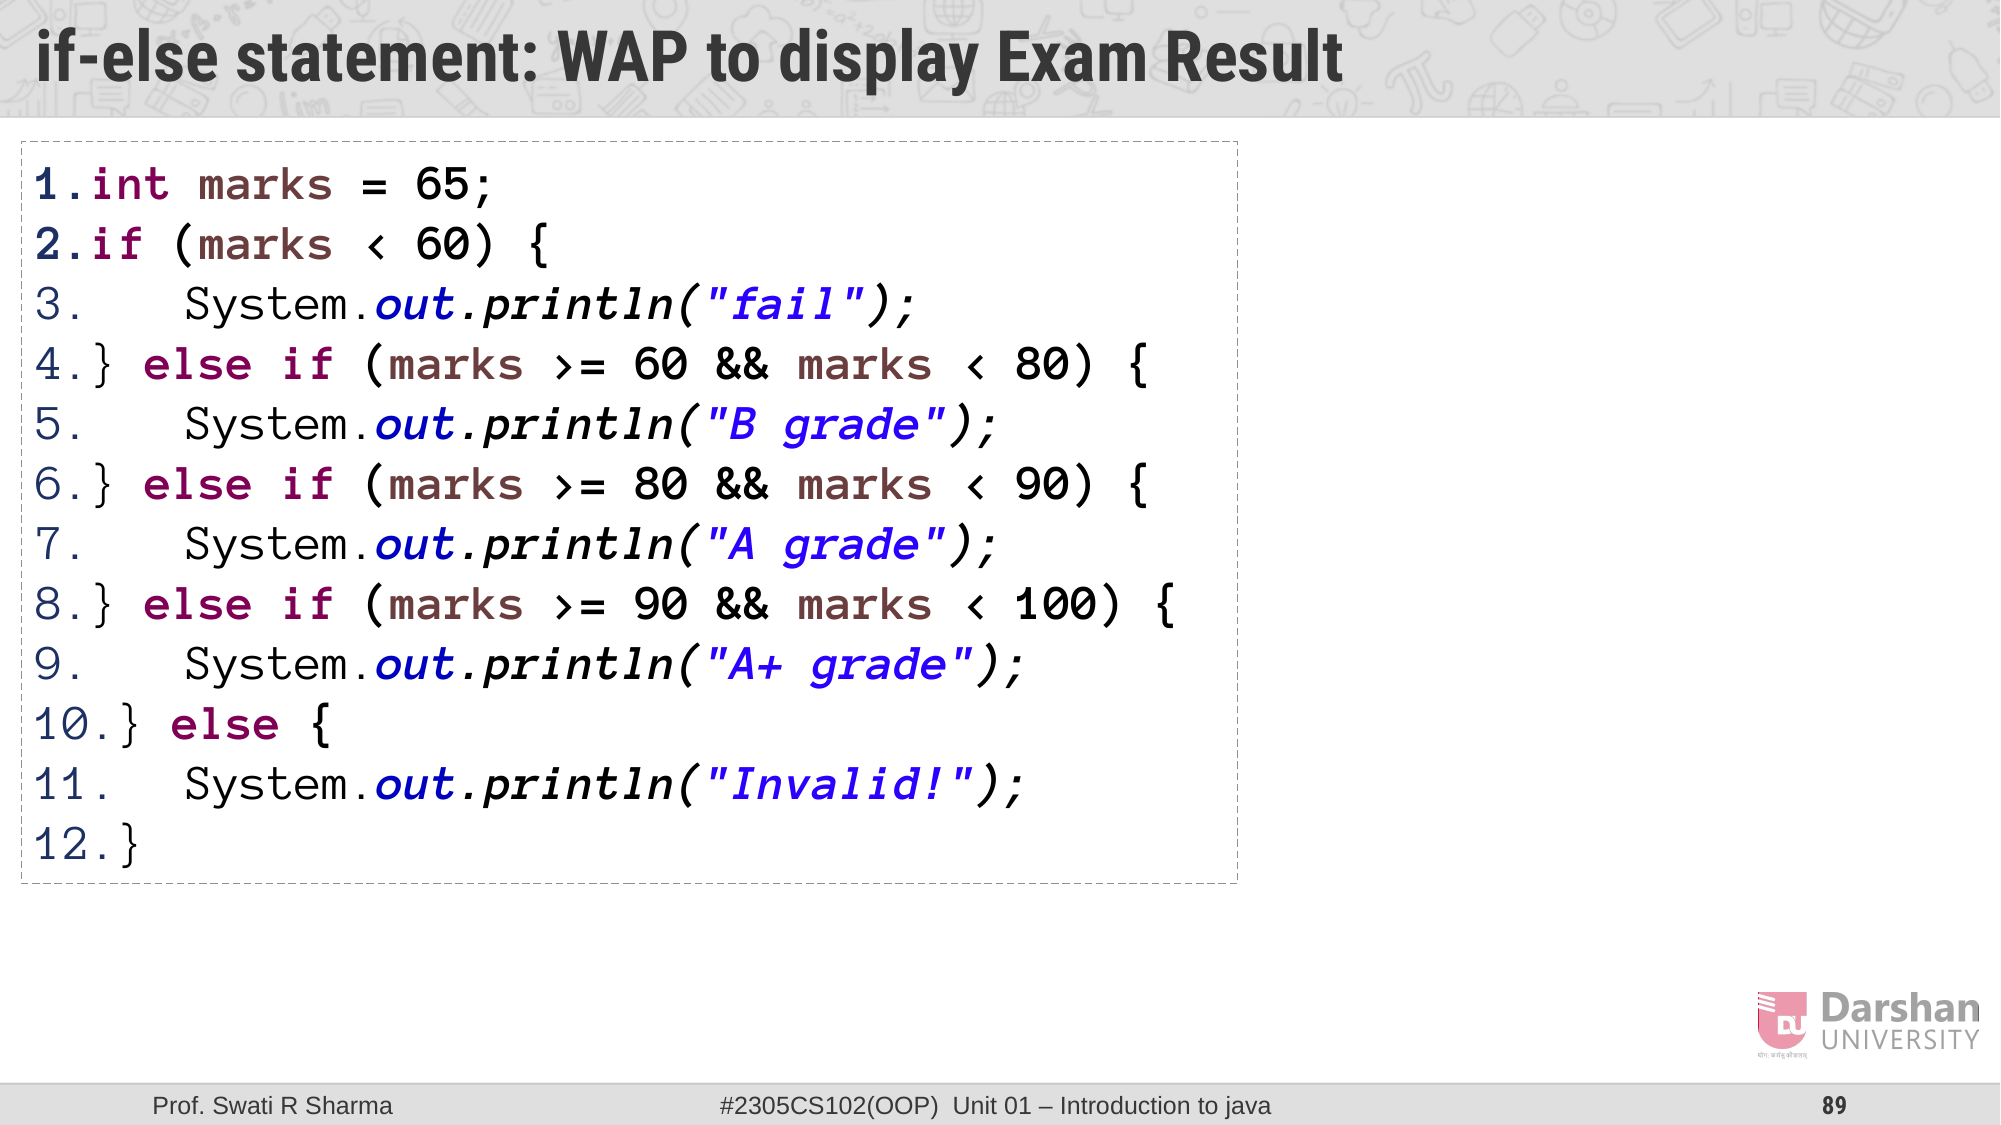

# if-else statement: WAP to display Exam Result
int marks = 65;
if (marks < 60) {
	System.out.println("fail");
} else if (marks >= 60 && marks < 80) {
	System.out.println("B grade");
} else if (marks >= 80 && marks < 90) {
	System.out.println("A grade");
} else if (marks >= 90 && marks < 100) {
	System.out.println("A+ grade");
} else {
	System.out.println("Invalid!");
}